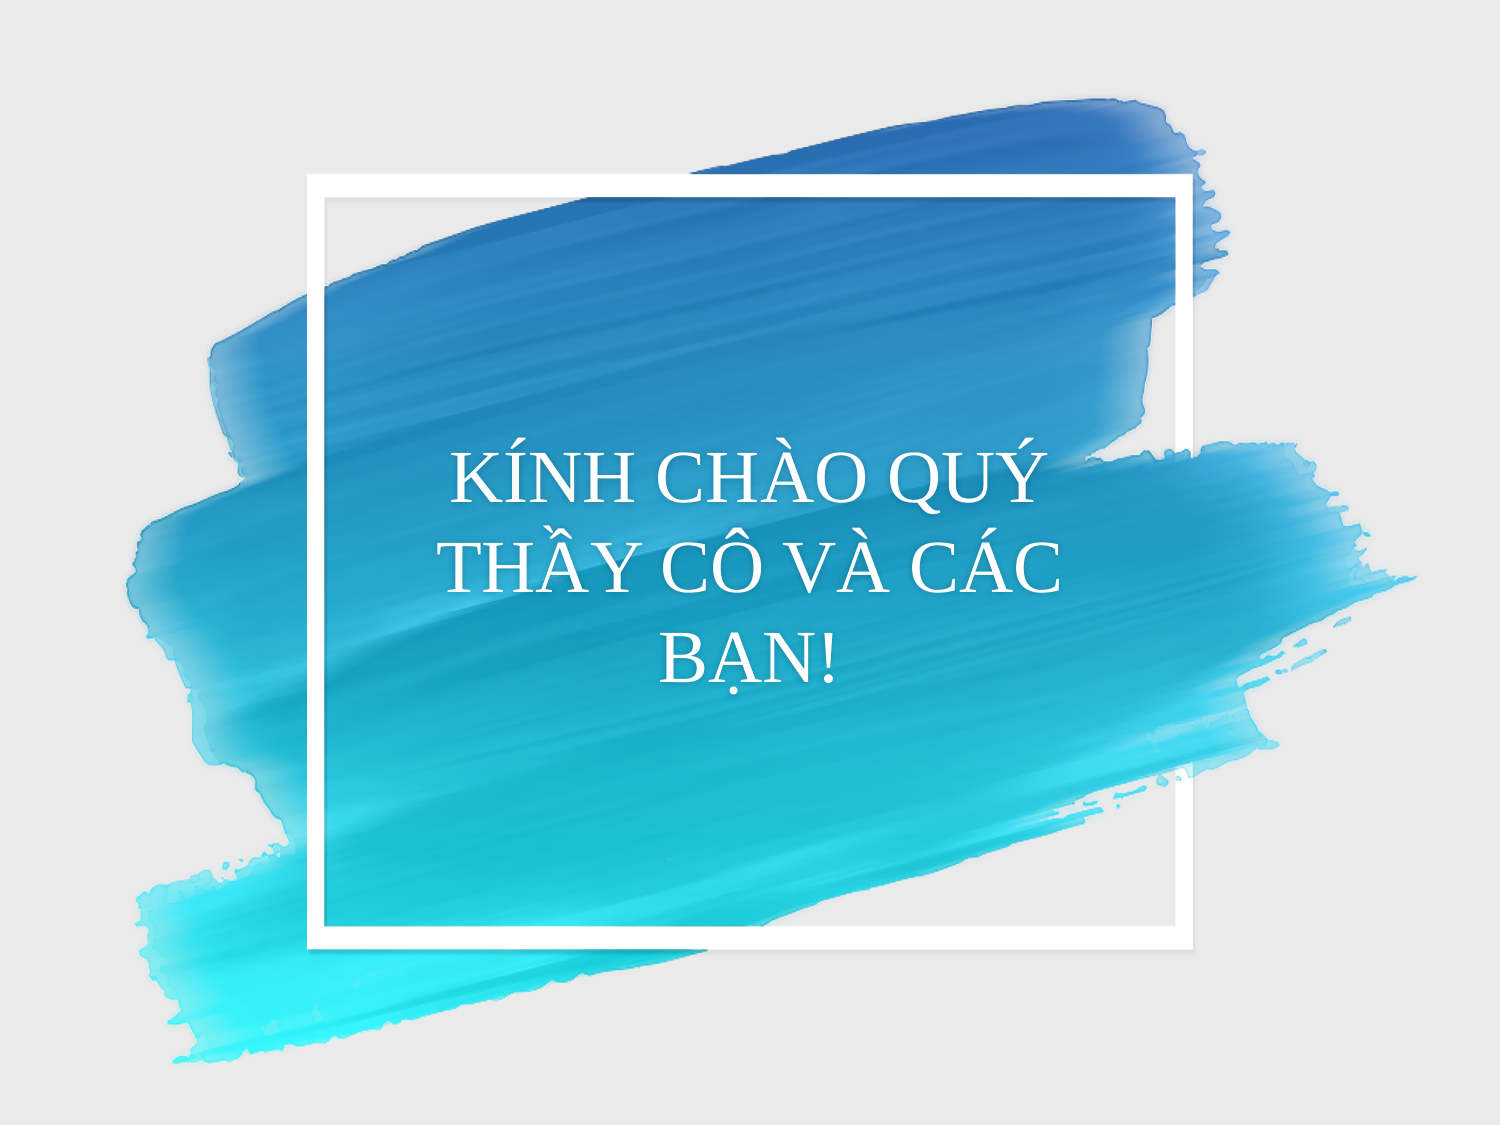

# KÍNH CHÀO QUÝ THẦY CÔ VÀ CÁC BẠN!